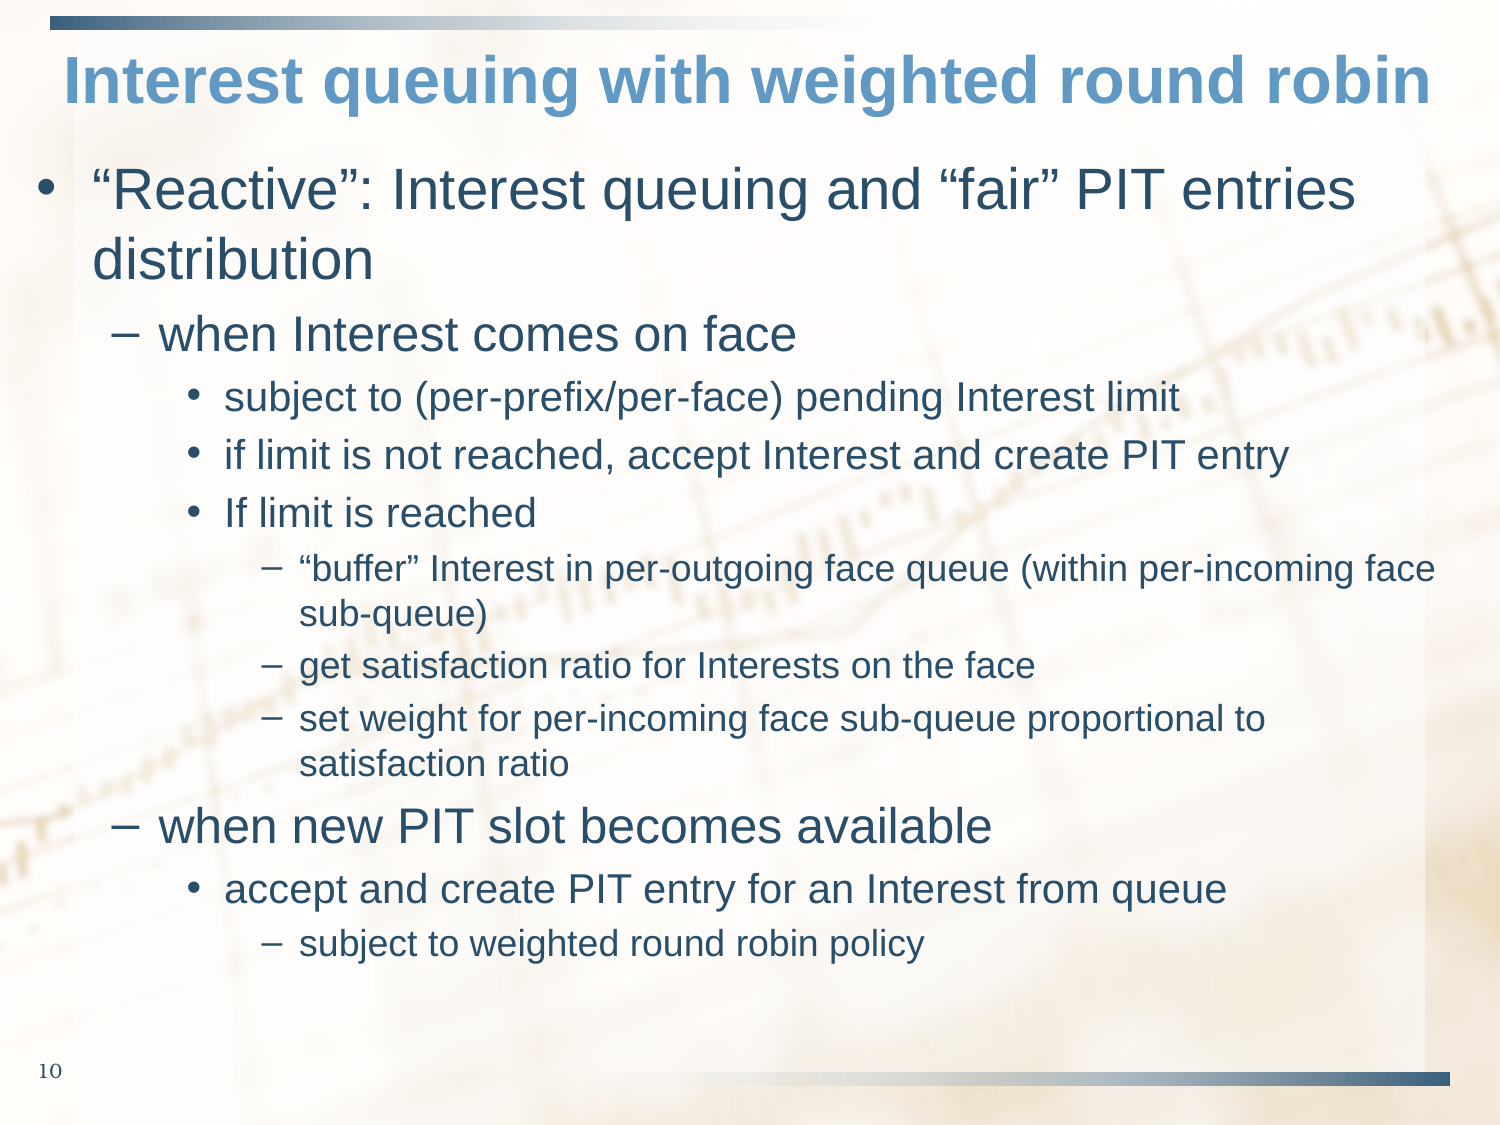

# Interest queuing with weighted round robin
“Reactive”: Interest queuing and “fair” PIT entries distribution
when Interest comes on face
subject to (per-prefix/per-face) pending Interest limit
if limit is not reached, accept Interest and create PIT entry
If limit is reached
“buffer” Interest in per-outgoing face queue (within per-incoming face sub-queue)
get satisfaction ratio for Interests on the face
set weight for per-incoming face sub-queue proportional to satisfaction ratio
when new PIT slot becomes available
accept and create PIT entry for an Interest from queue
subject to weighted round robin policy

10